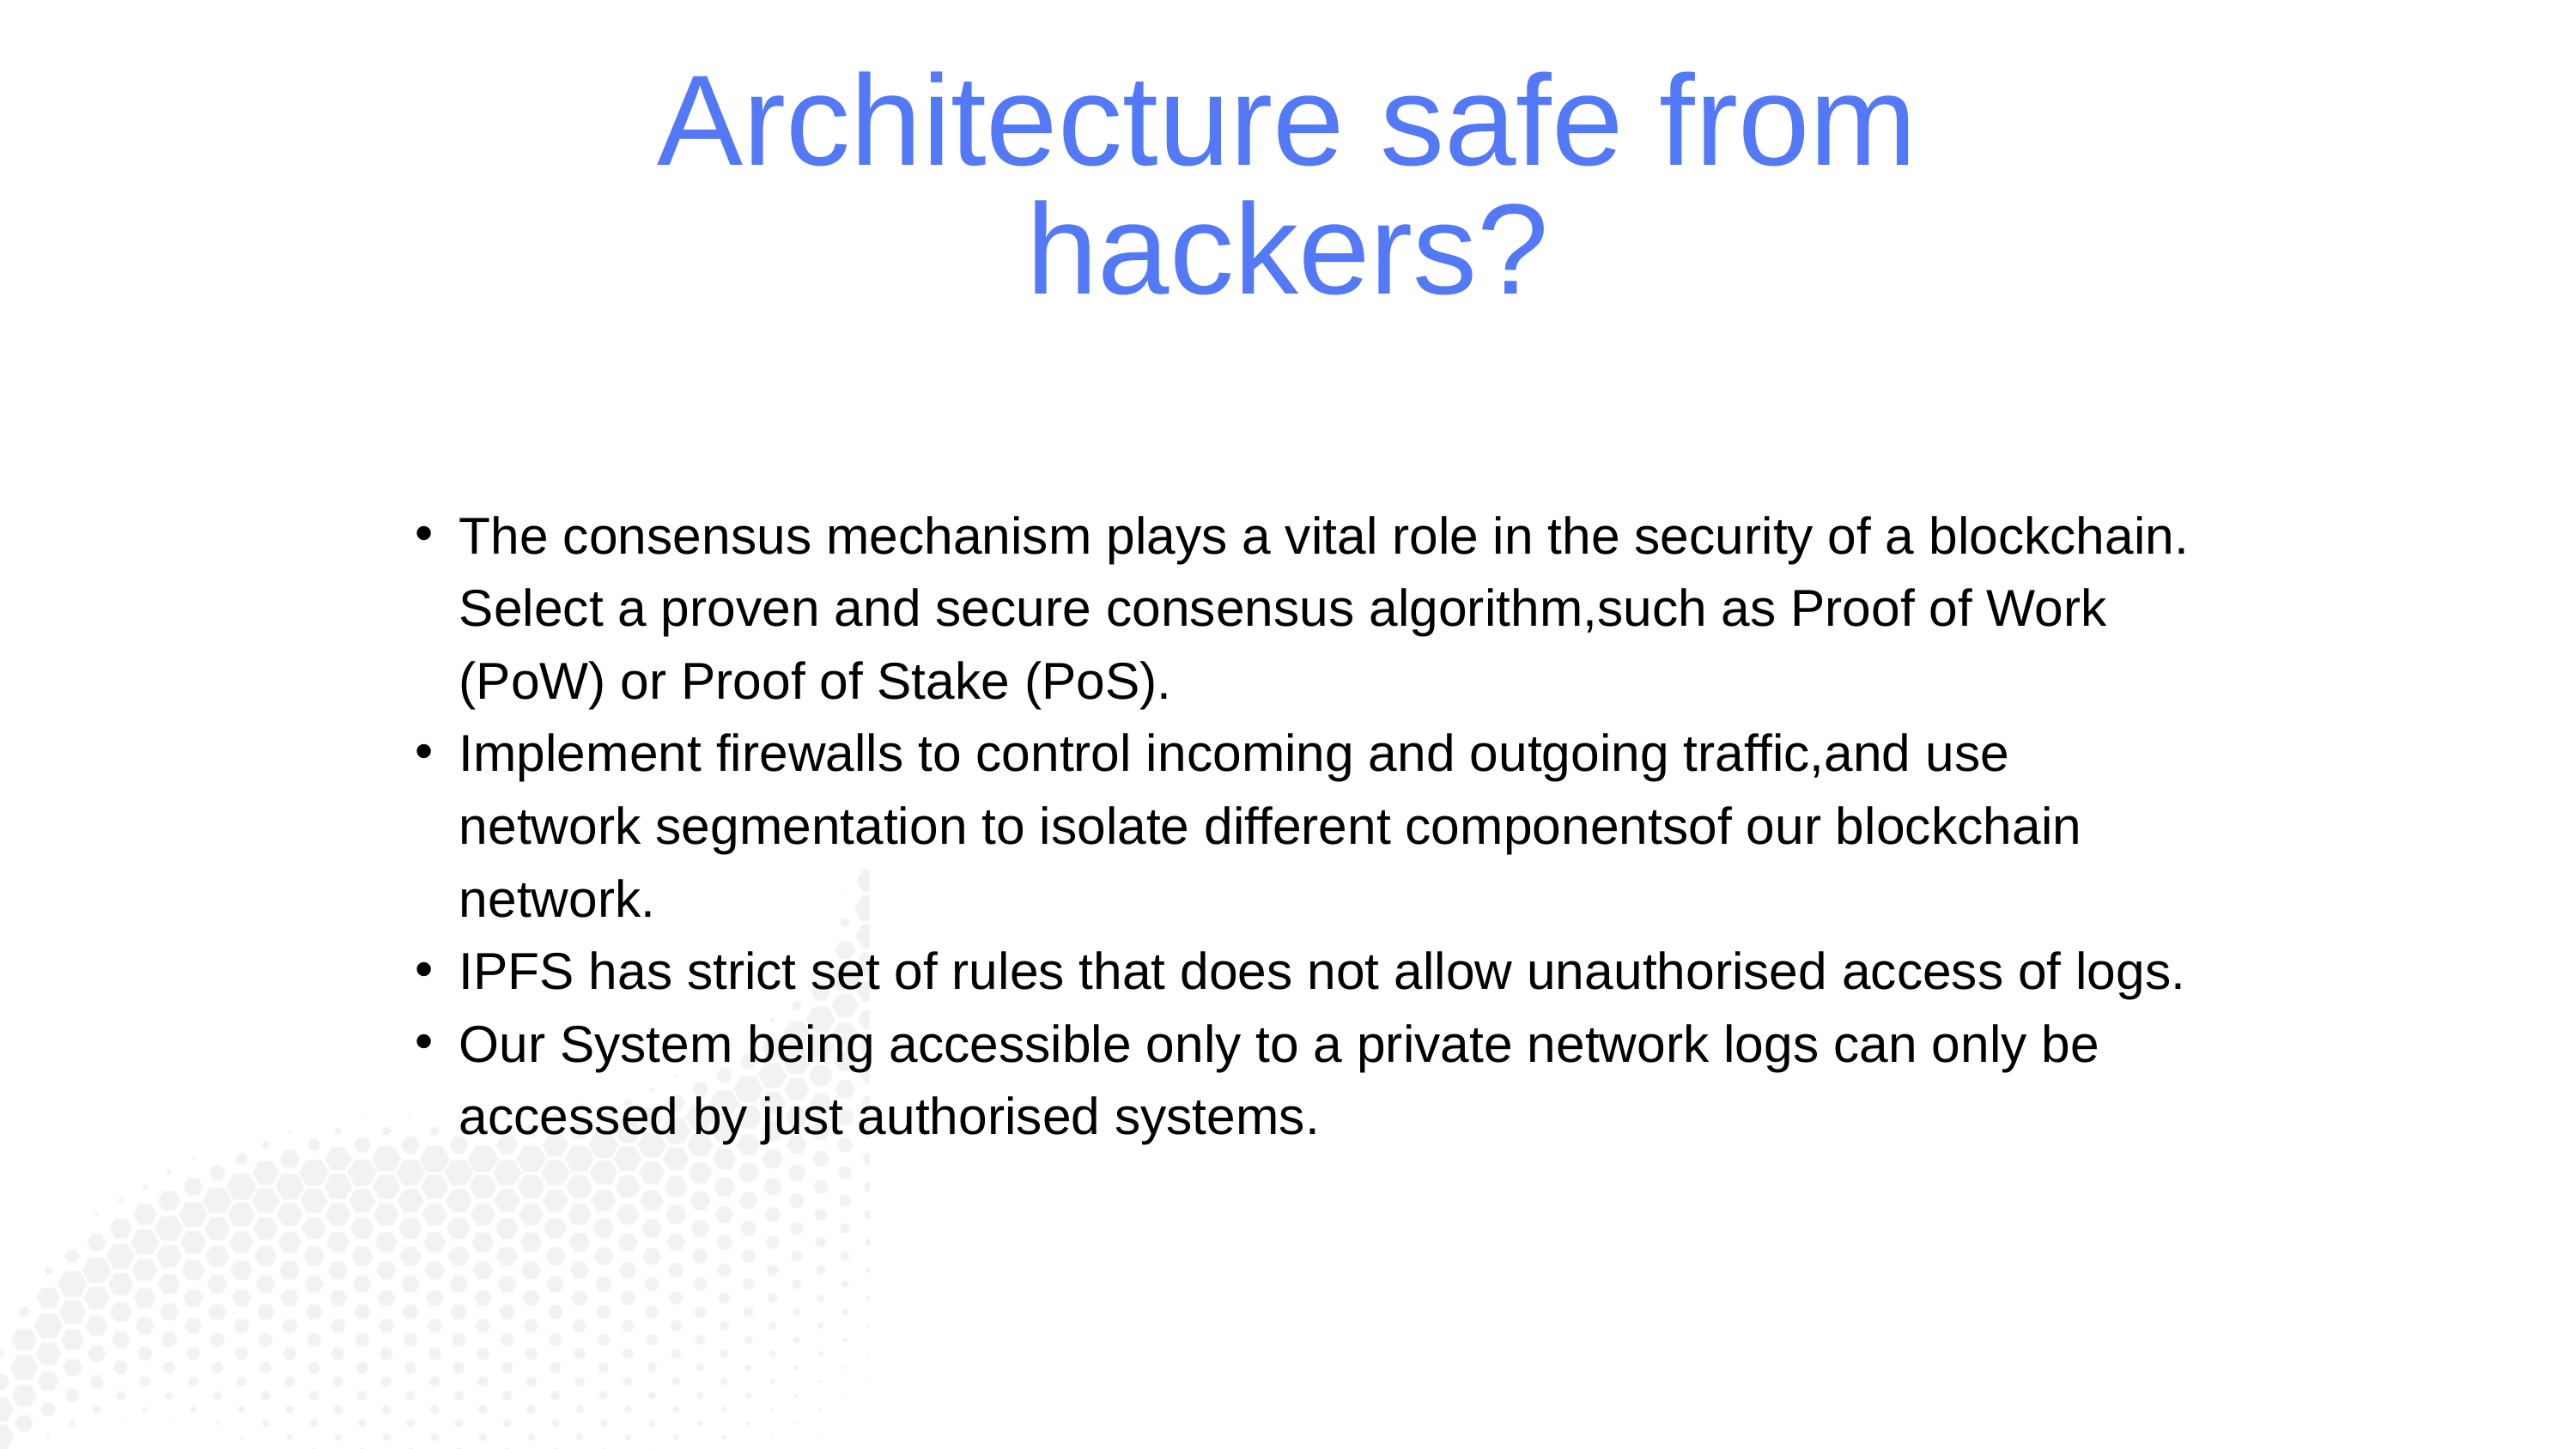

Architecture safe from hackers?
The consensus mechanism plays a vital role in the security of a blockchain. Select a proven and secure consensus algorithm,such as Proof of Work (PoW) or Proof of Stake (PoS).
Implement firewalls to control incoming and outgoing traffic,and use network segmentation to isolate different componentsof our blockchain network.
IPFS has strict set of rules that does not allow unauthorised access of logs.
Our System being accessible only to a private network logs can only be accessed by just authorised systems.